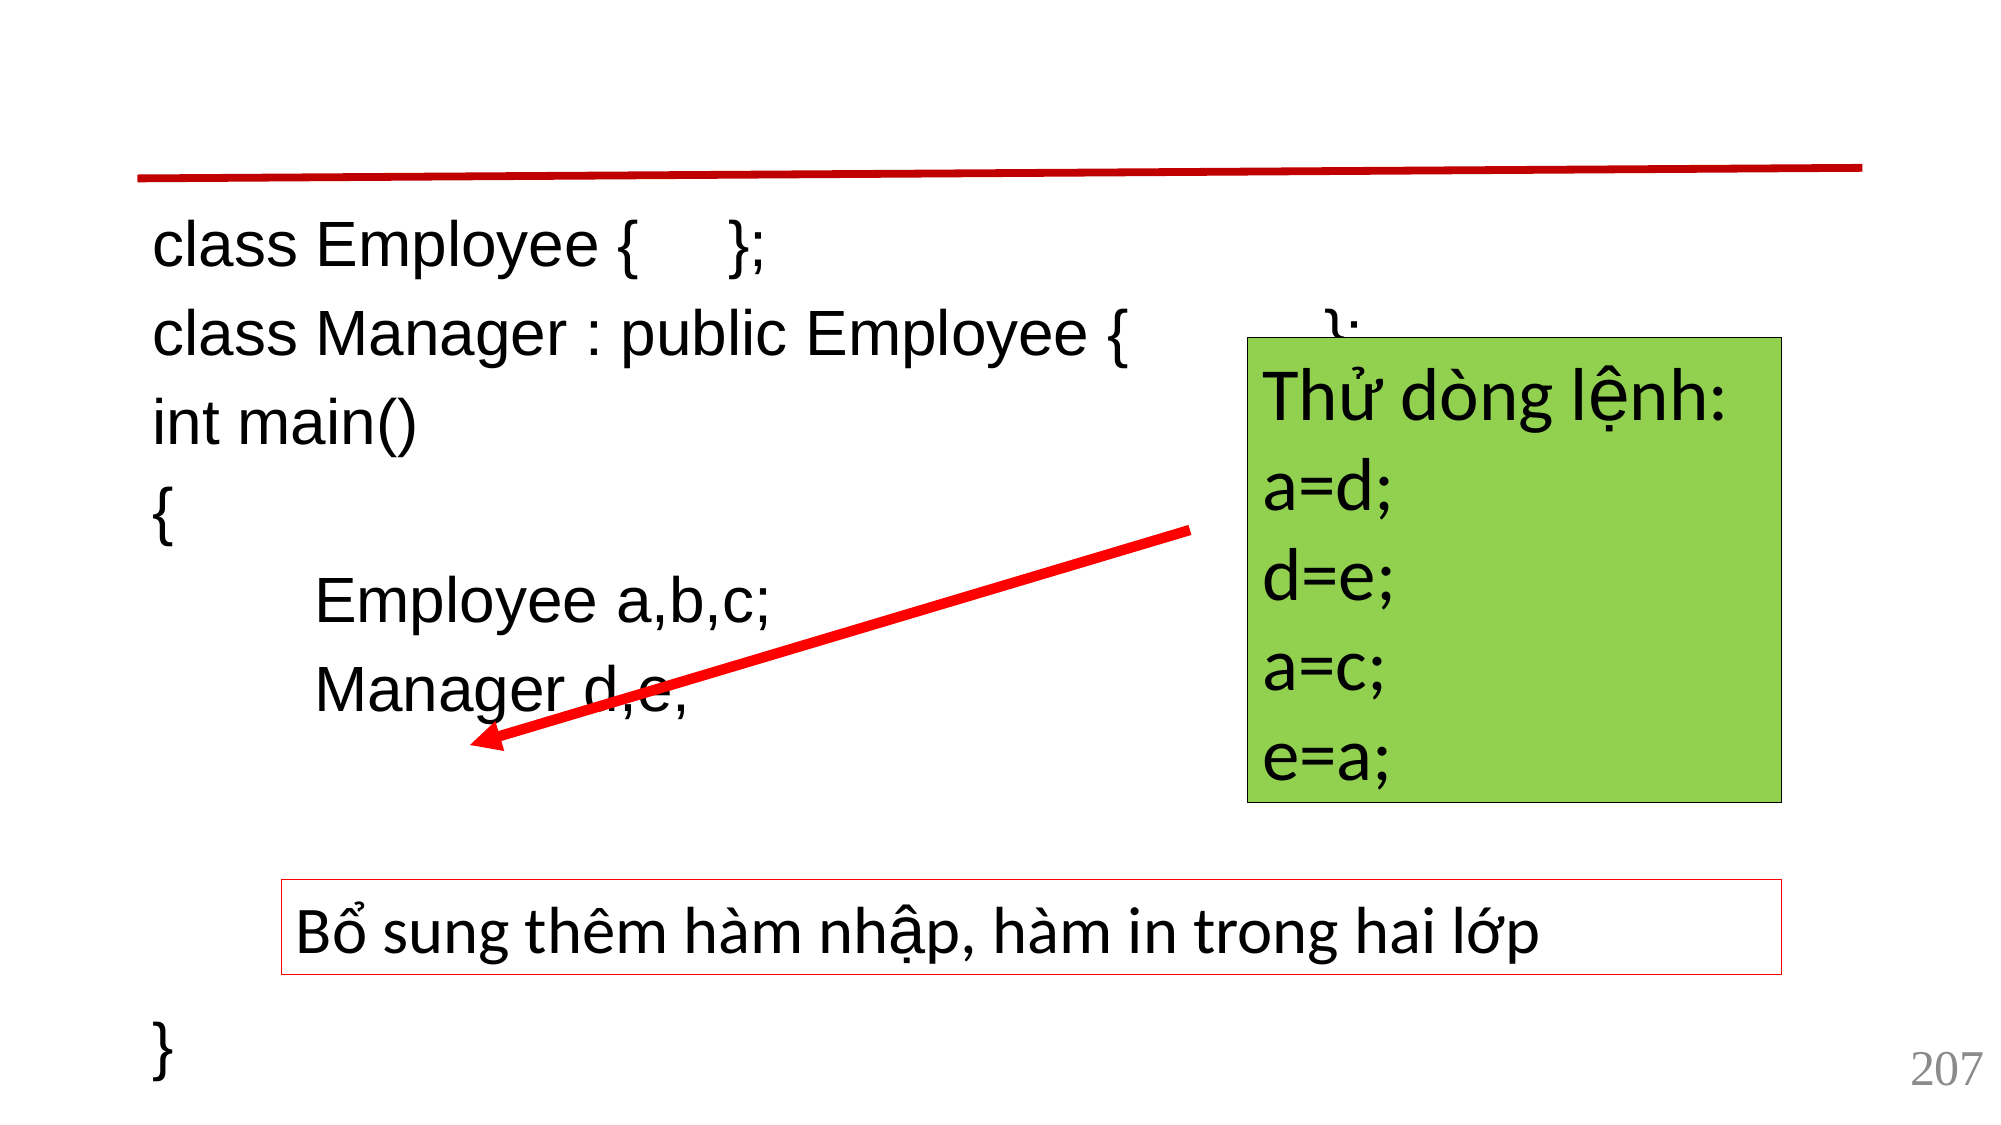

#
class Employee {     };
class Manager : public Employee {           };
int main()
{
	 Employee a,b,c;
	 Manager d,e;

}

Thử dòng lệnh:
a=d;
d=e;
a=c;
e=a;
Bổ sung thêm hàm nhập, hàm in trong hai lớp
207